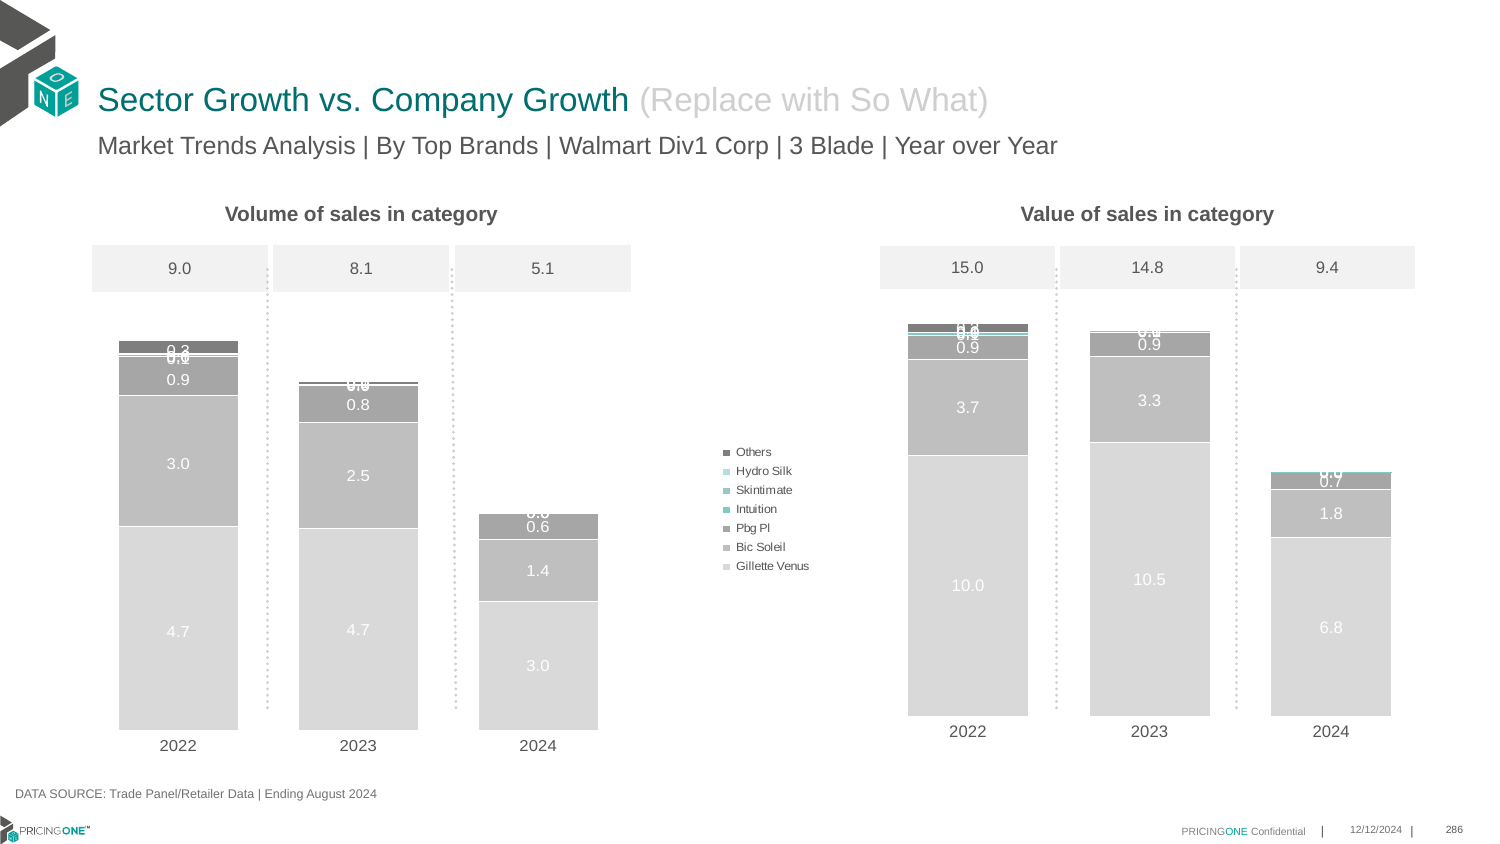

# Sector Growth vs. Company Growth (Replace with So What)
Market Trends Analysis | By Top Brands | Walmart Div1 Corp | 3 Blade | Year over Year
| Value of sales in category |  |  |
| --- | --- | --- |
| 15.0 | 14.8 | 9.4 |
| Volume of sales in category |  |  |
| --- | --- | --- |
| 9.0 | 8.1 | 5.1 |

### Chart

| Category | Gillette Venus | Bic Soleil | Pbg Pl | Intuition | Skintimate | Hydro Silk | Others |
|---|---|---|---|---|---|---|---|
| 2022 | 9.969306 | 3.661986 | 0.895136 | 0.123589 | 0.021076 | 8.2e-05 | 0.330456 |
| 2023 | 10.452214 | 3.274781 | 0.933519 | 0.056053 | 0.000192 | 3e-05 | 0.065733 |
| 2024 | 6.823504 | 1.817343 | 0.68869 | 0.003573 | 8e-06 | 1e-05 | 0.028854 |

### Chart

| Category | Gillette Venus | Bic Soleil | Pbg Pl | Intuition | Skintimate | Hydro Silk | Others |
|---|---|---|---|---|---|---|---|
| 2022 | 4.720115 | 3.001812 | 0.897853 | 0.062506 | 0.021392 | 3.2e-05 | 0.2836 |
| 2023 | 4.656891 | 2.459702 | 0.834427 | 0.028378 | 0.000188 | 1e-05 | 0.076709 |
| 2024 | 2.98733 | 1.418146 | 0.613689 | 0.004192 | 8e-06 | 8e-06 | 0.034246 |
DATA SOURCE: Trade Panel/Retailer Data | Ending August 2024

12/12/2024
286